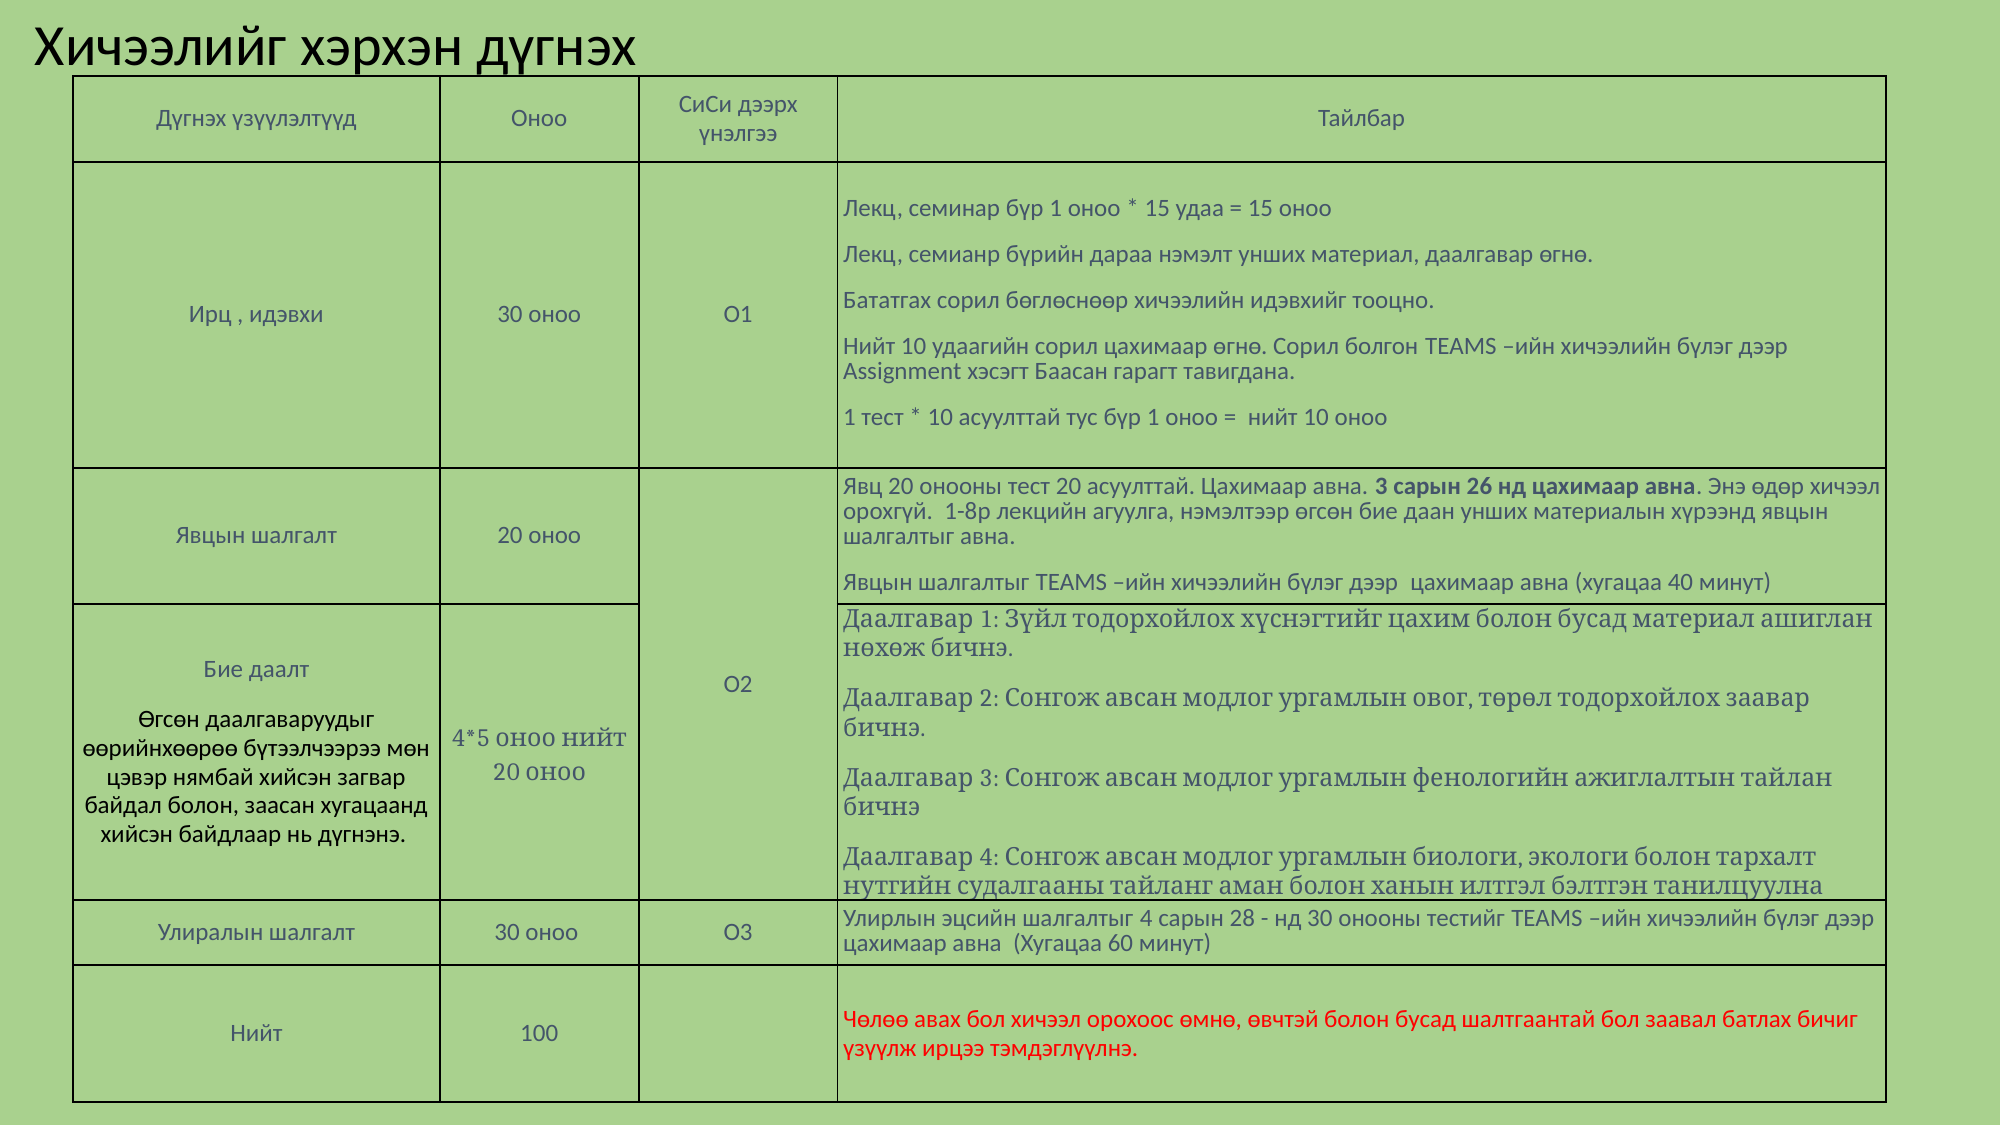

# Хичээлийг хэрхэн дүгнэх
| Дүгнэх үзүүлэлтүүд | Оноо | СиСи дээрх үнэлгээ | Тайлбар |
| --- | --- | --- | --- |
| Ирц , идэвхи | 30 оноо | О1 | Лекц, семинар бүр 1 оноо \* 15 удаа = 15 оноо Лекц, семианр бүрийн дараа нэмэлт унших материал, даалгавар өгнө. Бататгах сорил бөглөснөөр хичээлийн идэвхийг тооцно. Нийт 10 удаагийн сорил цахимаар өгнө. Сорил болгон TEAMS –ийн хичээлийн бүлэг дээр Assignment хэсэгт Баасан гарагт тавигдана. 1 тест \* 10 асуулттай тус бүр 1 оноо = нийт 10 оноо |
| Явцын шалгалт | 20 оноо | О2 | Явц 20 онооны тест 20 асуулттай. Цахимаар авна. 3 сарын 26 нд цахимаар авна. Энэ өдөр хичээл орохгүй. 1-8р лекцийн агуулга, нэмэлтээр өгсөн бие даан унших материалын хүрээнд явцын шалгалтыг авна. Явцын шалгалтыг TEAMS –ийн хичээлийн бүлэг дээр цахимаар авна (хугацаа 40 минут) |
| Бие даалт Өгсөн даалгаваруудыг өөрийнхөөрөө бүтээлчээрээ мөн цэвэр нямбай хийсэн загвар байдал болон, заасан хугацаанд хийсэн байдлаар нь дүгнэнэ. | 4\*5 оноо нийт 20 оноо | О2 | Даалгавар 1: Зүйл тодорхойлох хүснэгтийг цахим болон бусад материал ашиглан нөхөж бичнэ. Даалгавар 2: Сонгож авсан модлог ургамлын овог, төрөл тодорхойлох заавар бичнэ. Даалгавар 3: Сонгож авсан модлог ургамлын фенологийн ажиглалтын тайлан бичнэ Даалгавар 4: Сонгож авсан модлог ургамлын биологи, экологи болон тархалт нутгийн судалгааны тайланг аман болон ханын илтгэл бэлтгэн танилцуулна |
| Улиралын шалгалт | 30 оноо | О3 | Улирлын эцсийн шалгалтыг 4 сарын 28 - нд 30 онооны тестийг TEAMS –ийн хичээлийн бүлэг дээр цахимаар авна (Хугацаа 60 минут) |
| Нийт | 100 |  | Чөлөө авах бол хичээл орохоос өмнө, өвчтэй болон бусад шалтгаантай бол заавал батлах бичиг үзүүлж ирцээ тэмдэглүүлнэ. |